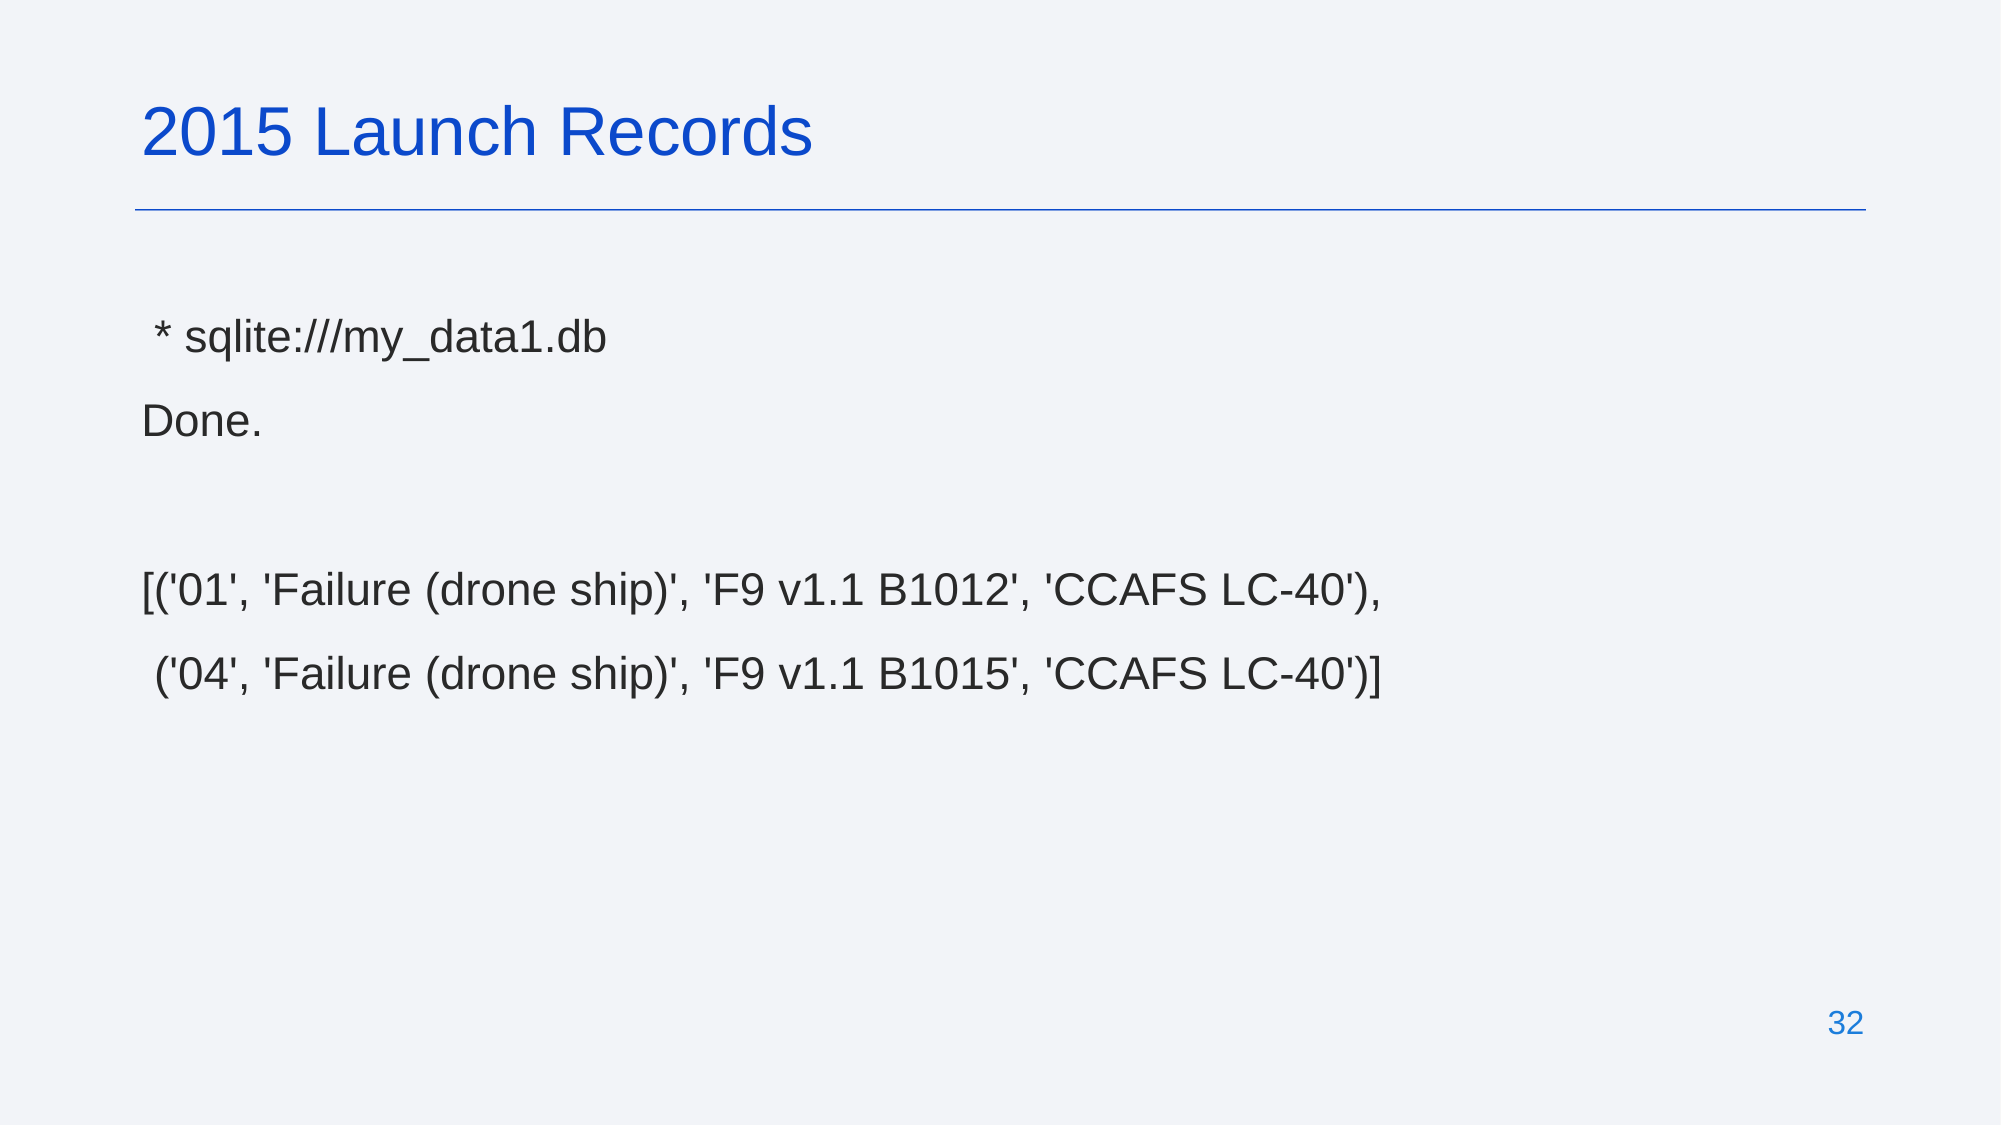

2015 Launch Records
 * sqlite:///my_data1.db
Done.

[('01', 'Failure (drone ship)', 'F9 v1.1 B1012', 'CCAFS LC-40'),
 ('04', 'Failure (drone ship)', 'F9 v1.1 B1015', 'CCAFS LC-40')]
32